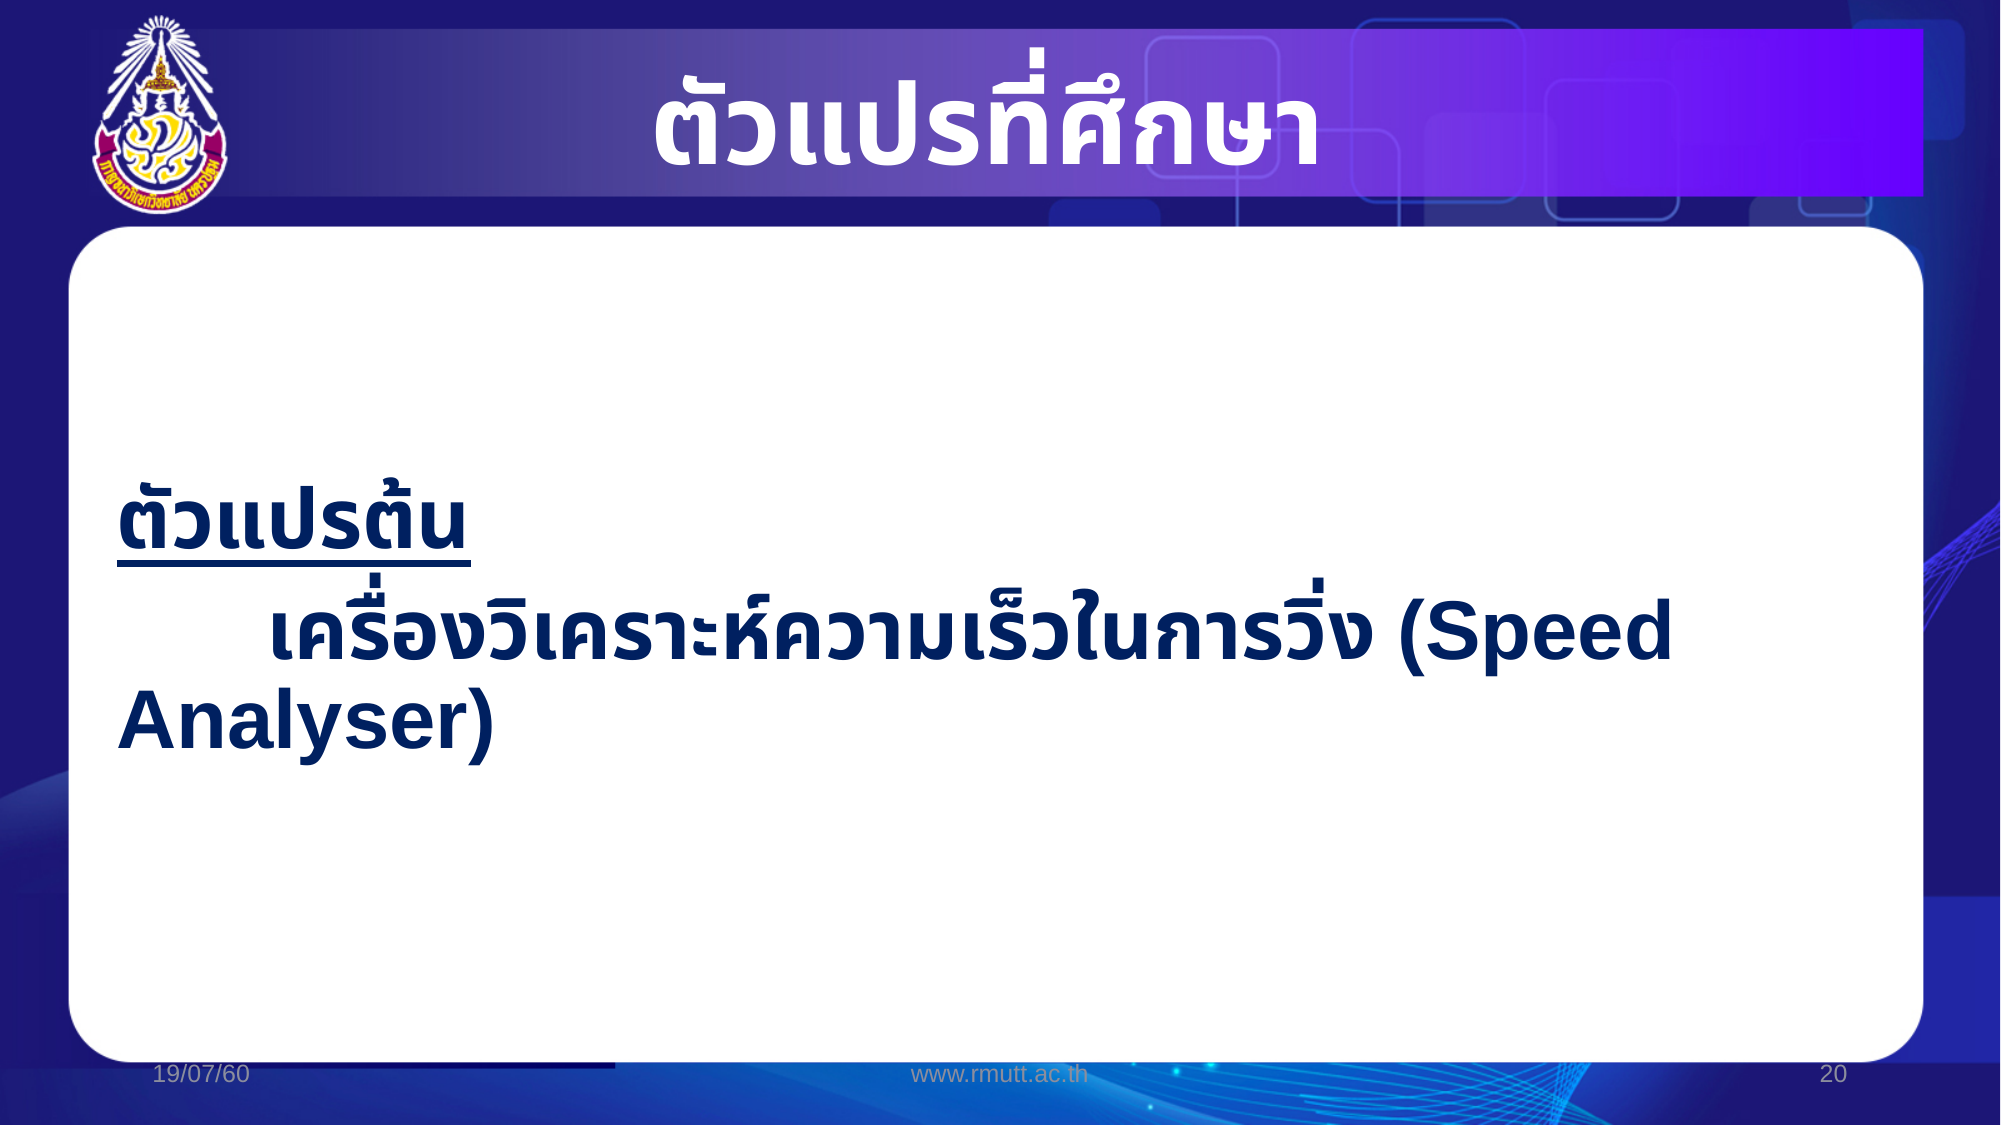

# ตัวแปรที่ศึกษา

ตัวแปรต้น
	เครื่องวิเคราะห์ความเร็วในการวิ่ง (Speed Analyser)
19/07/60
www.rmutt.ac.th
20